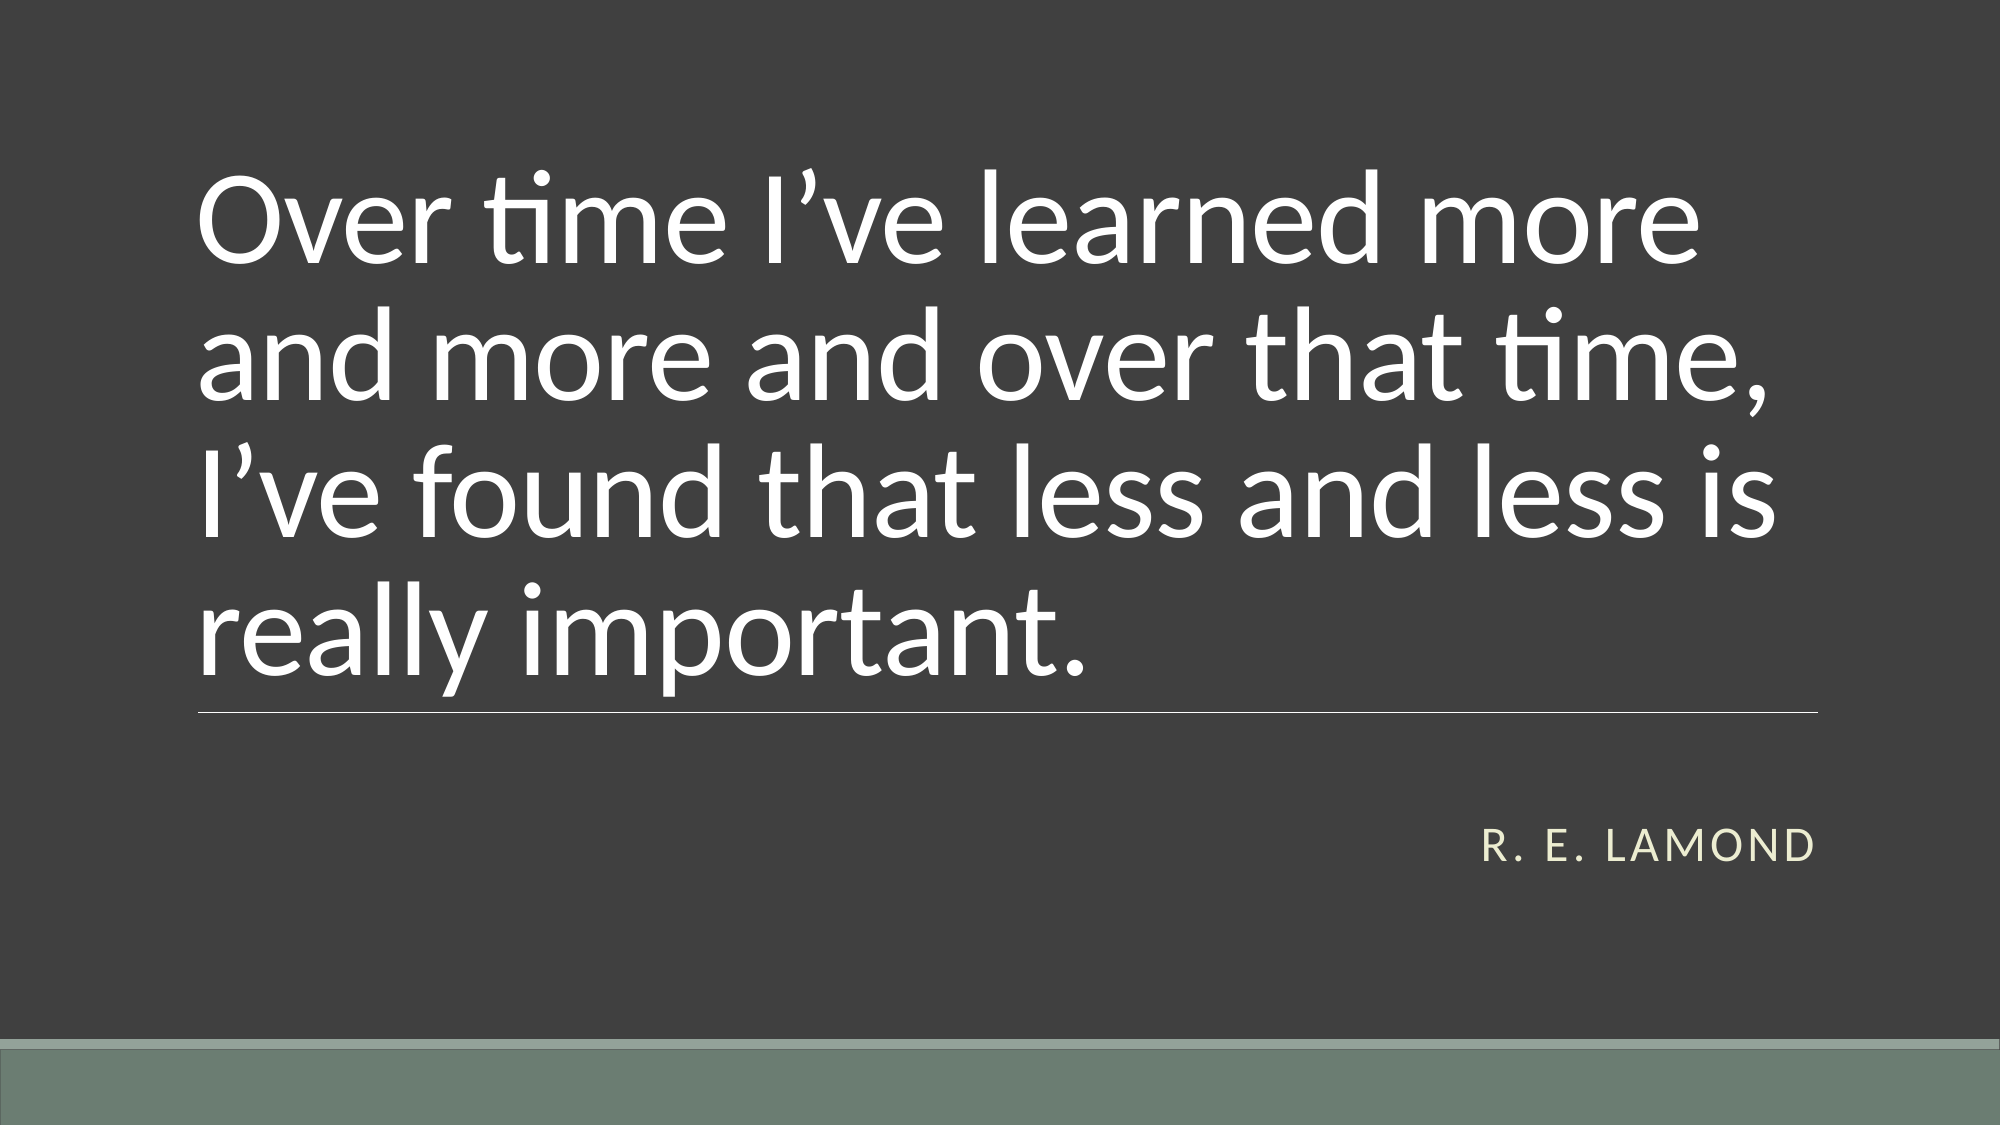

# Over time I’ve learned more and more and over that time, I’ve found that less and less is really important.
R. E. Lamond